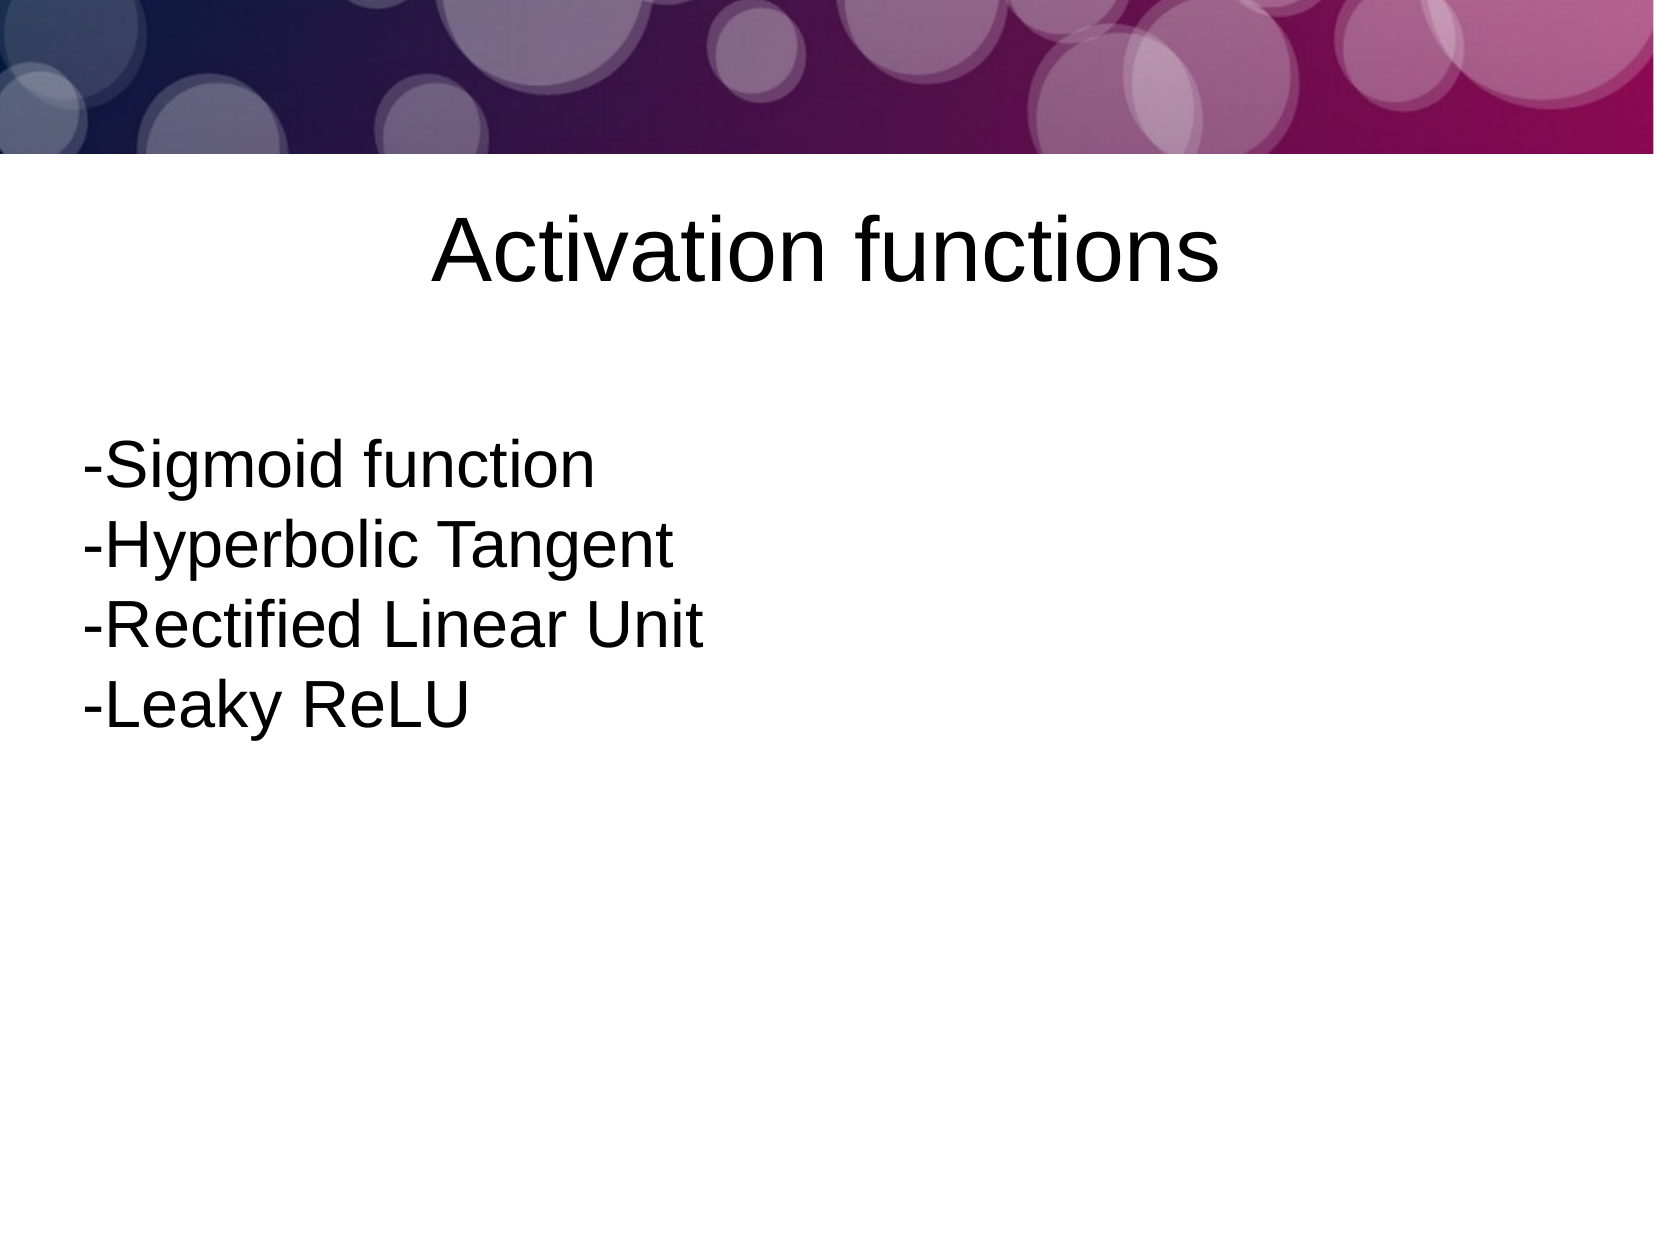

Activation functions
-Sigmoid function
-Hyperbolic Tangent
-Rectified Linear Unit
-Leaky ReLU